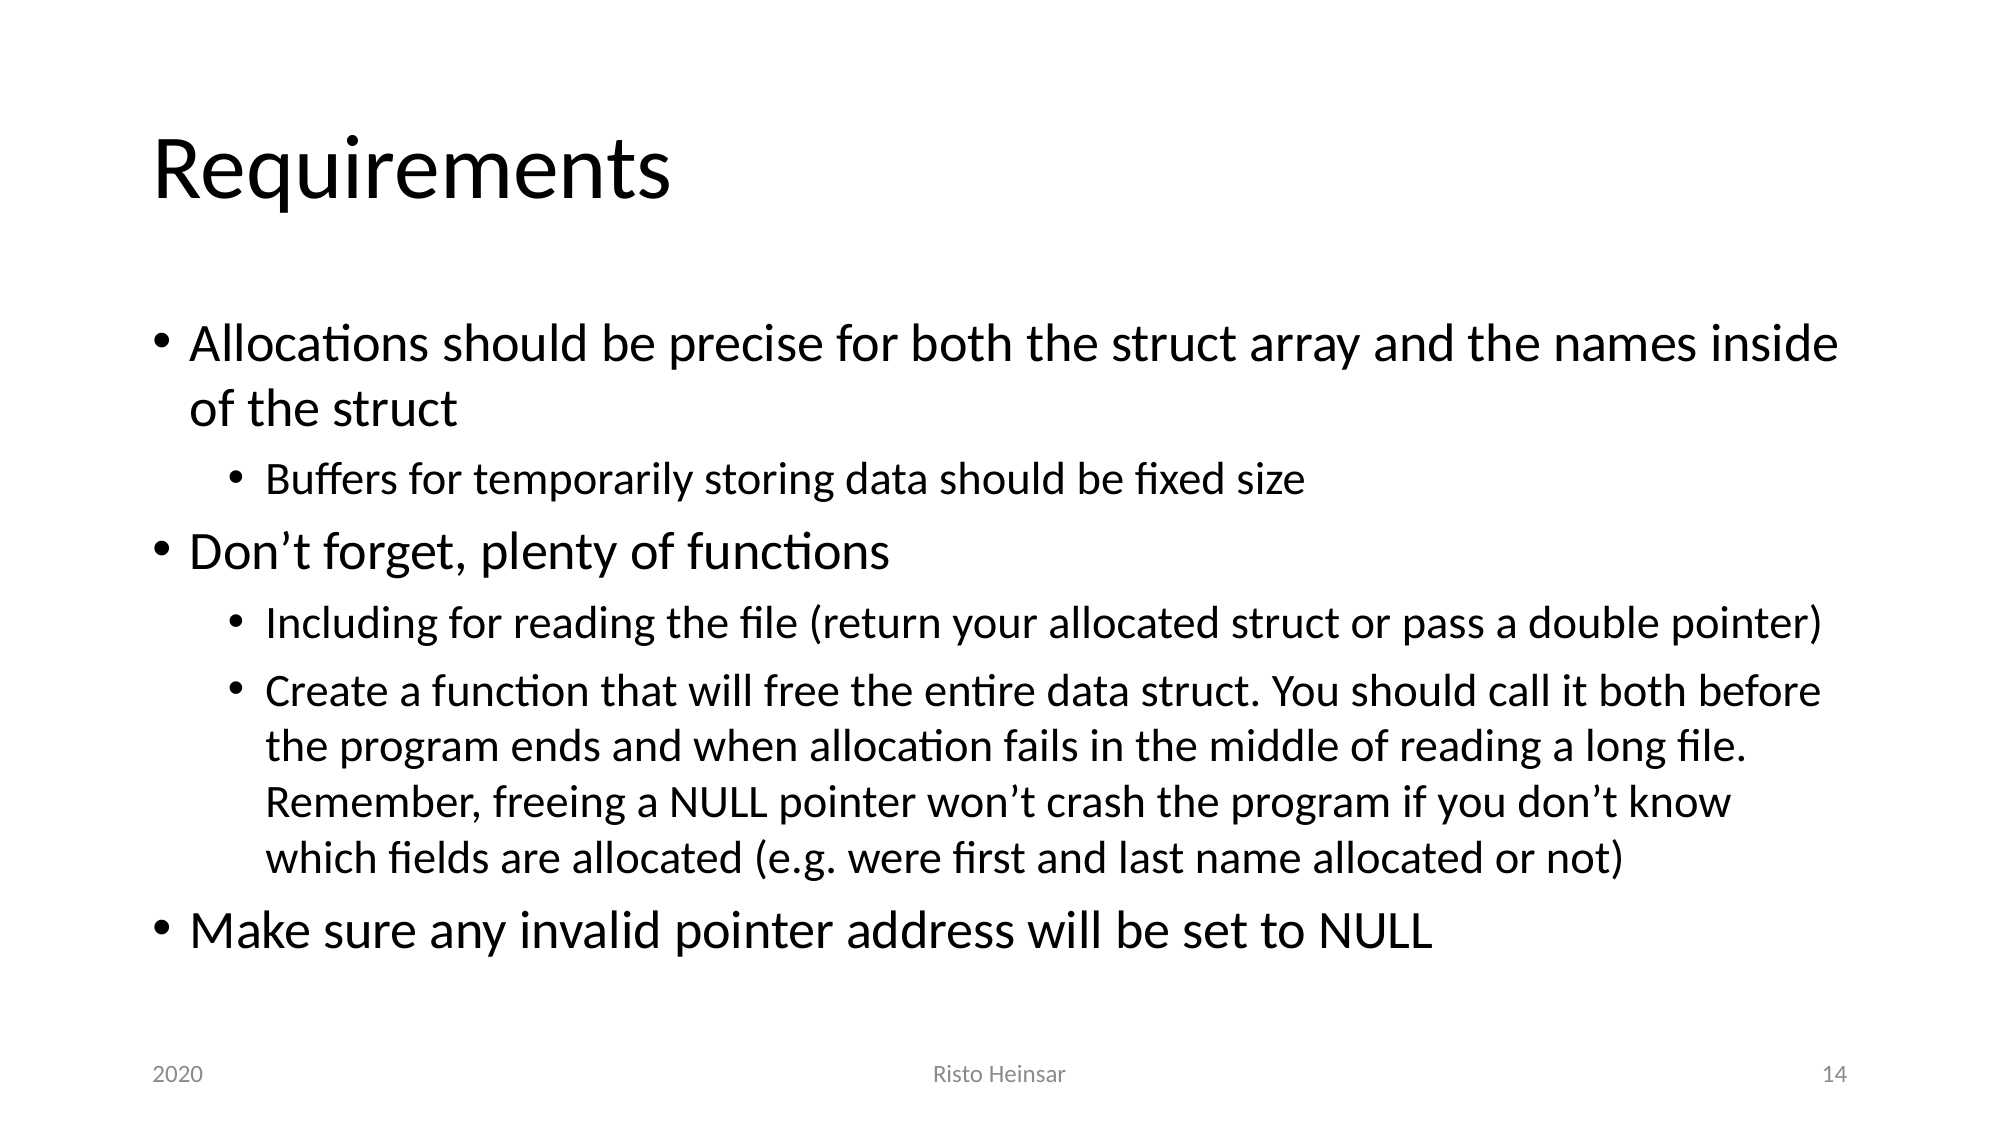

# Requirements
Allocations should be precise for both the struct array and the names inside of the struct
Buffers for temporarily storing data should be fixed size
Don’t forget, plenty of functions
Including for reading the file (return your allocated struct or pass a double pointer)
Create a function that will free the entire data struct. You should call it both before the program ends and when allocation fails in the middle of reading a long file. Remember, freeing a NULL pointer won’t crash the program if you don’t know which fields are allocated (e.g. were first and last name allocated or not)
Make sure any invalid pointer address will be set to NULL

2020
Risto Heinsar
14